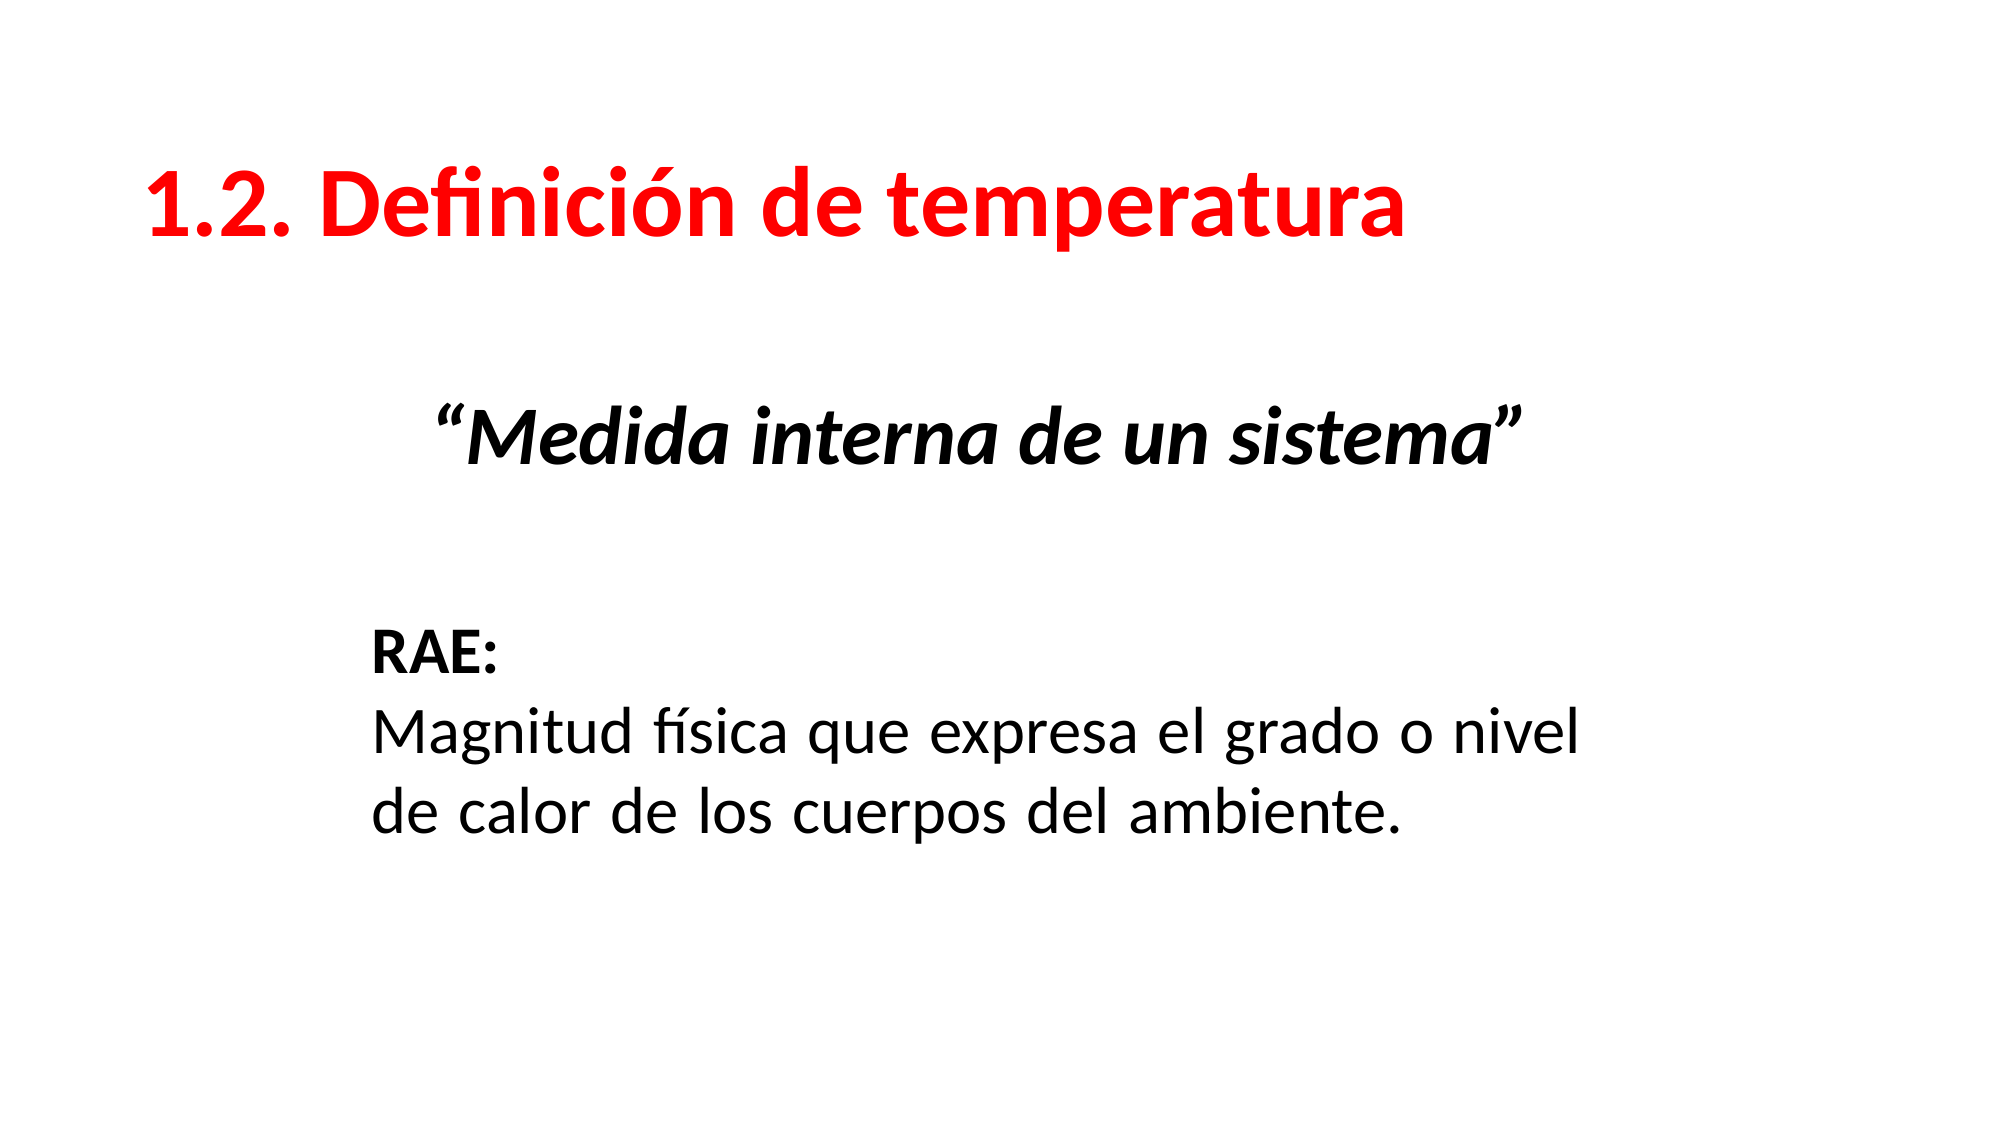

1.2. Definición de temperatura
“Medida interna de un sistema”
RAE: Magnitud física que expresa el grado o nivel de calor de los cuerpos del ambiente.